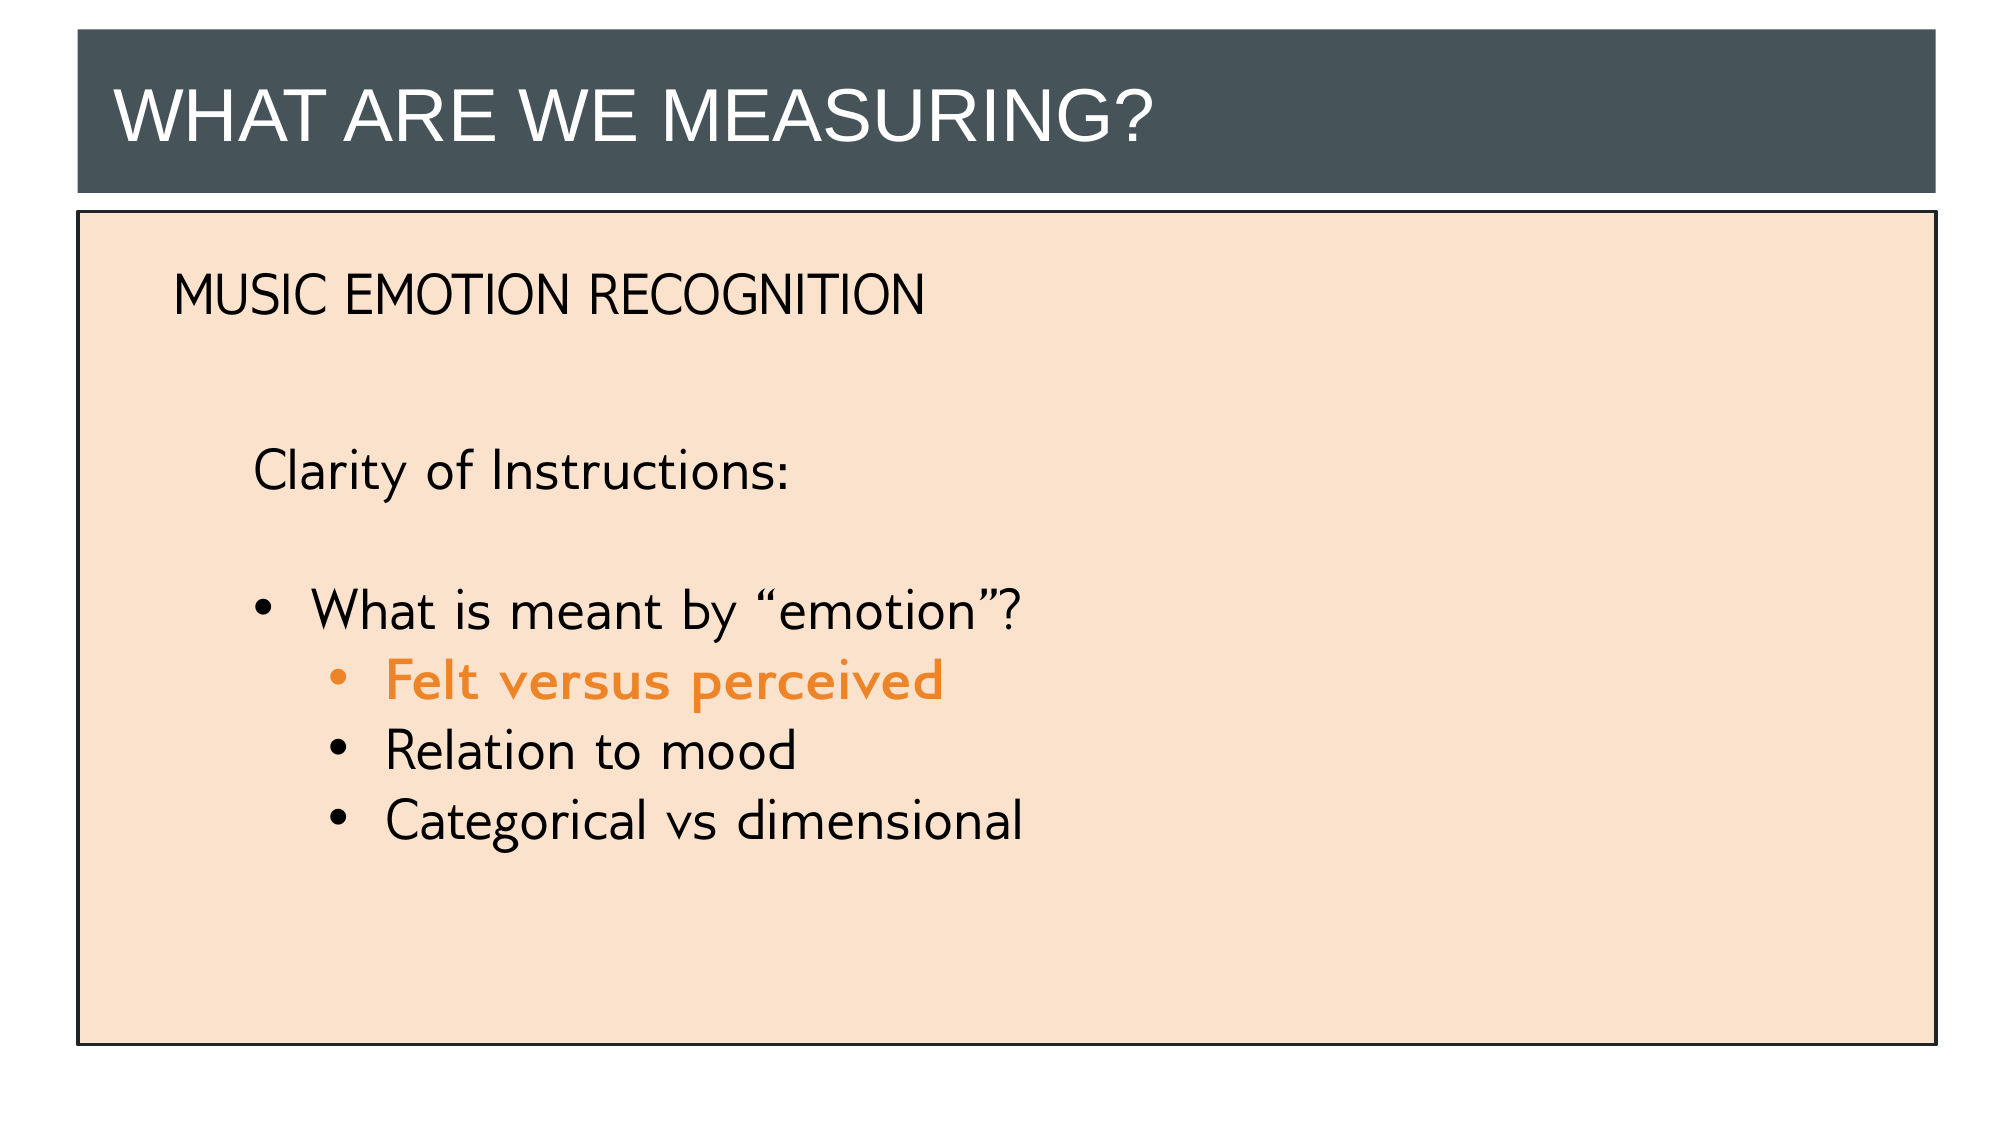

What Are we Measuring?

MUSIC EMOTION RECOGNITION

Clarity of Instructions:

What is meant by “emotion”?
Felt versus perceived
Relation to mood
Categorical vs dimensional